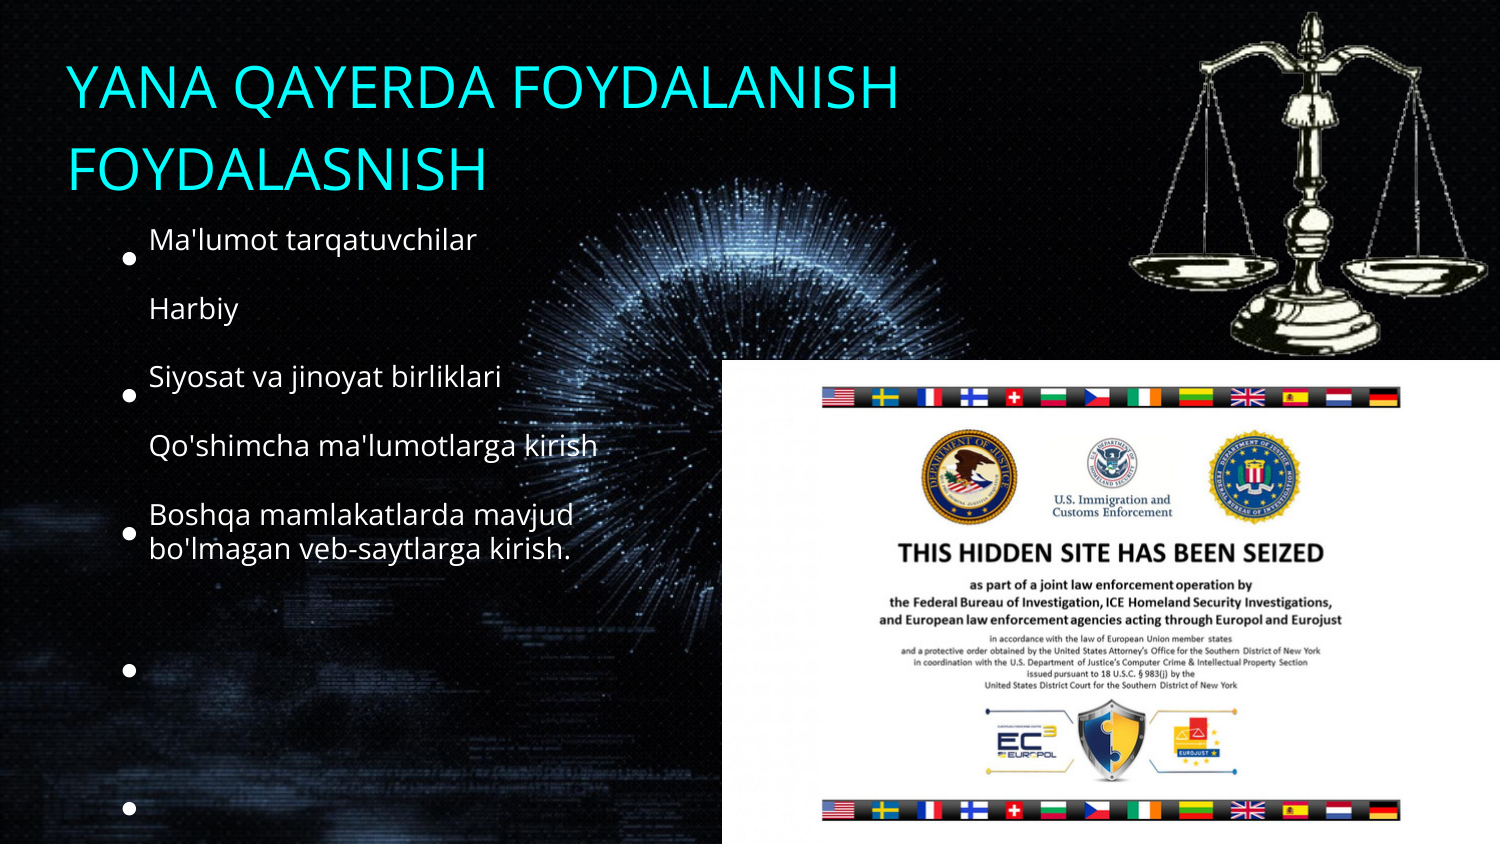

YANA QAYERDA FOYDALANISH FOYDALASNISH

● ● ● ● ●
Ma'lumot tarqatuvchilar

Harbiy

Siyosat va jinoyat birliklari

Qo'shimcha ma'lumotlarga kirish

Boshqa mamlakatlarda mavjud bo'lmagan veb-saytlarga kirish.